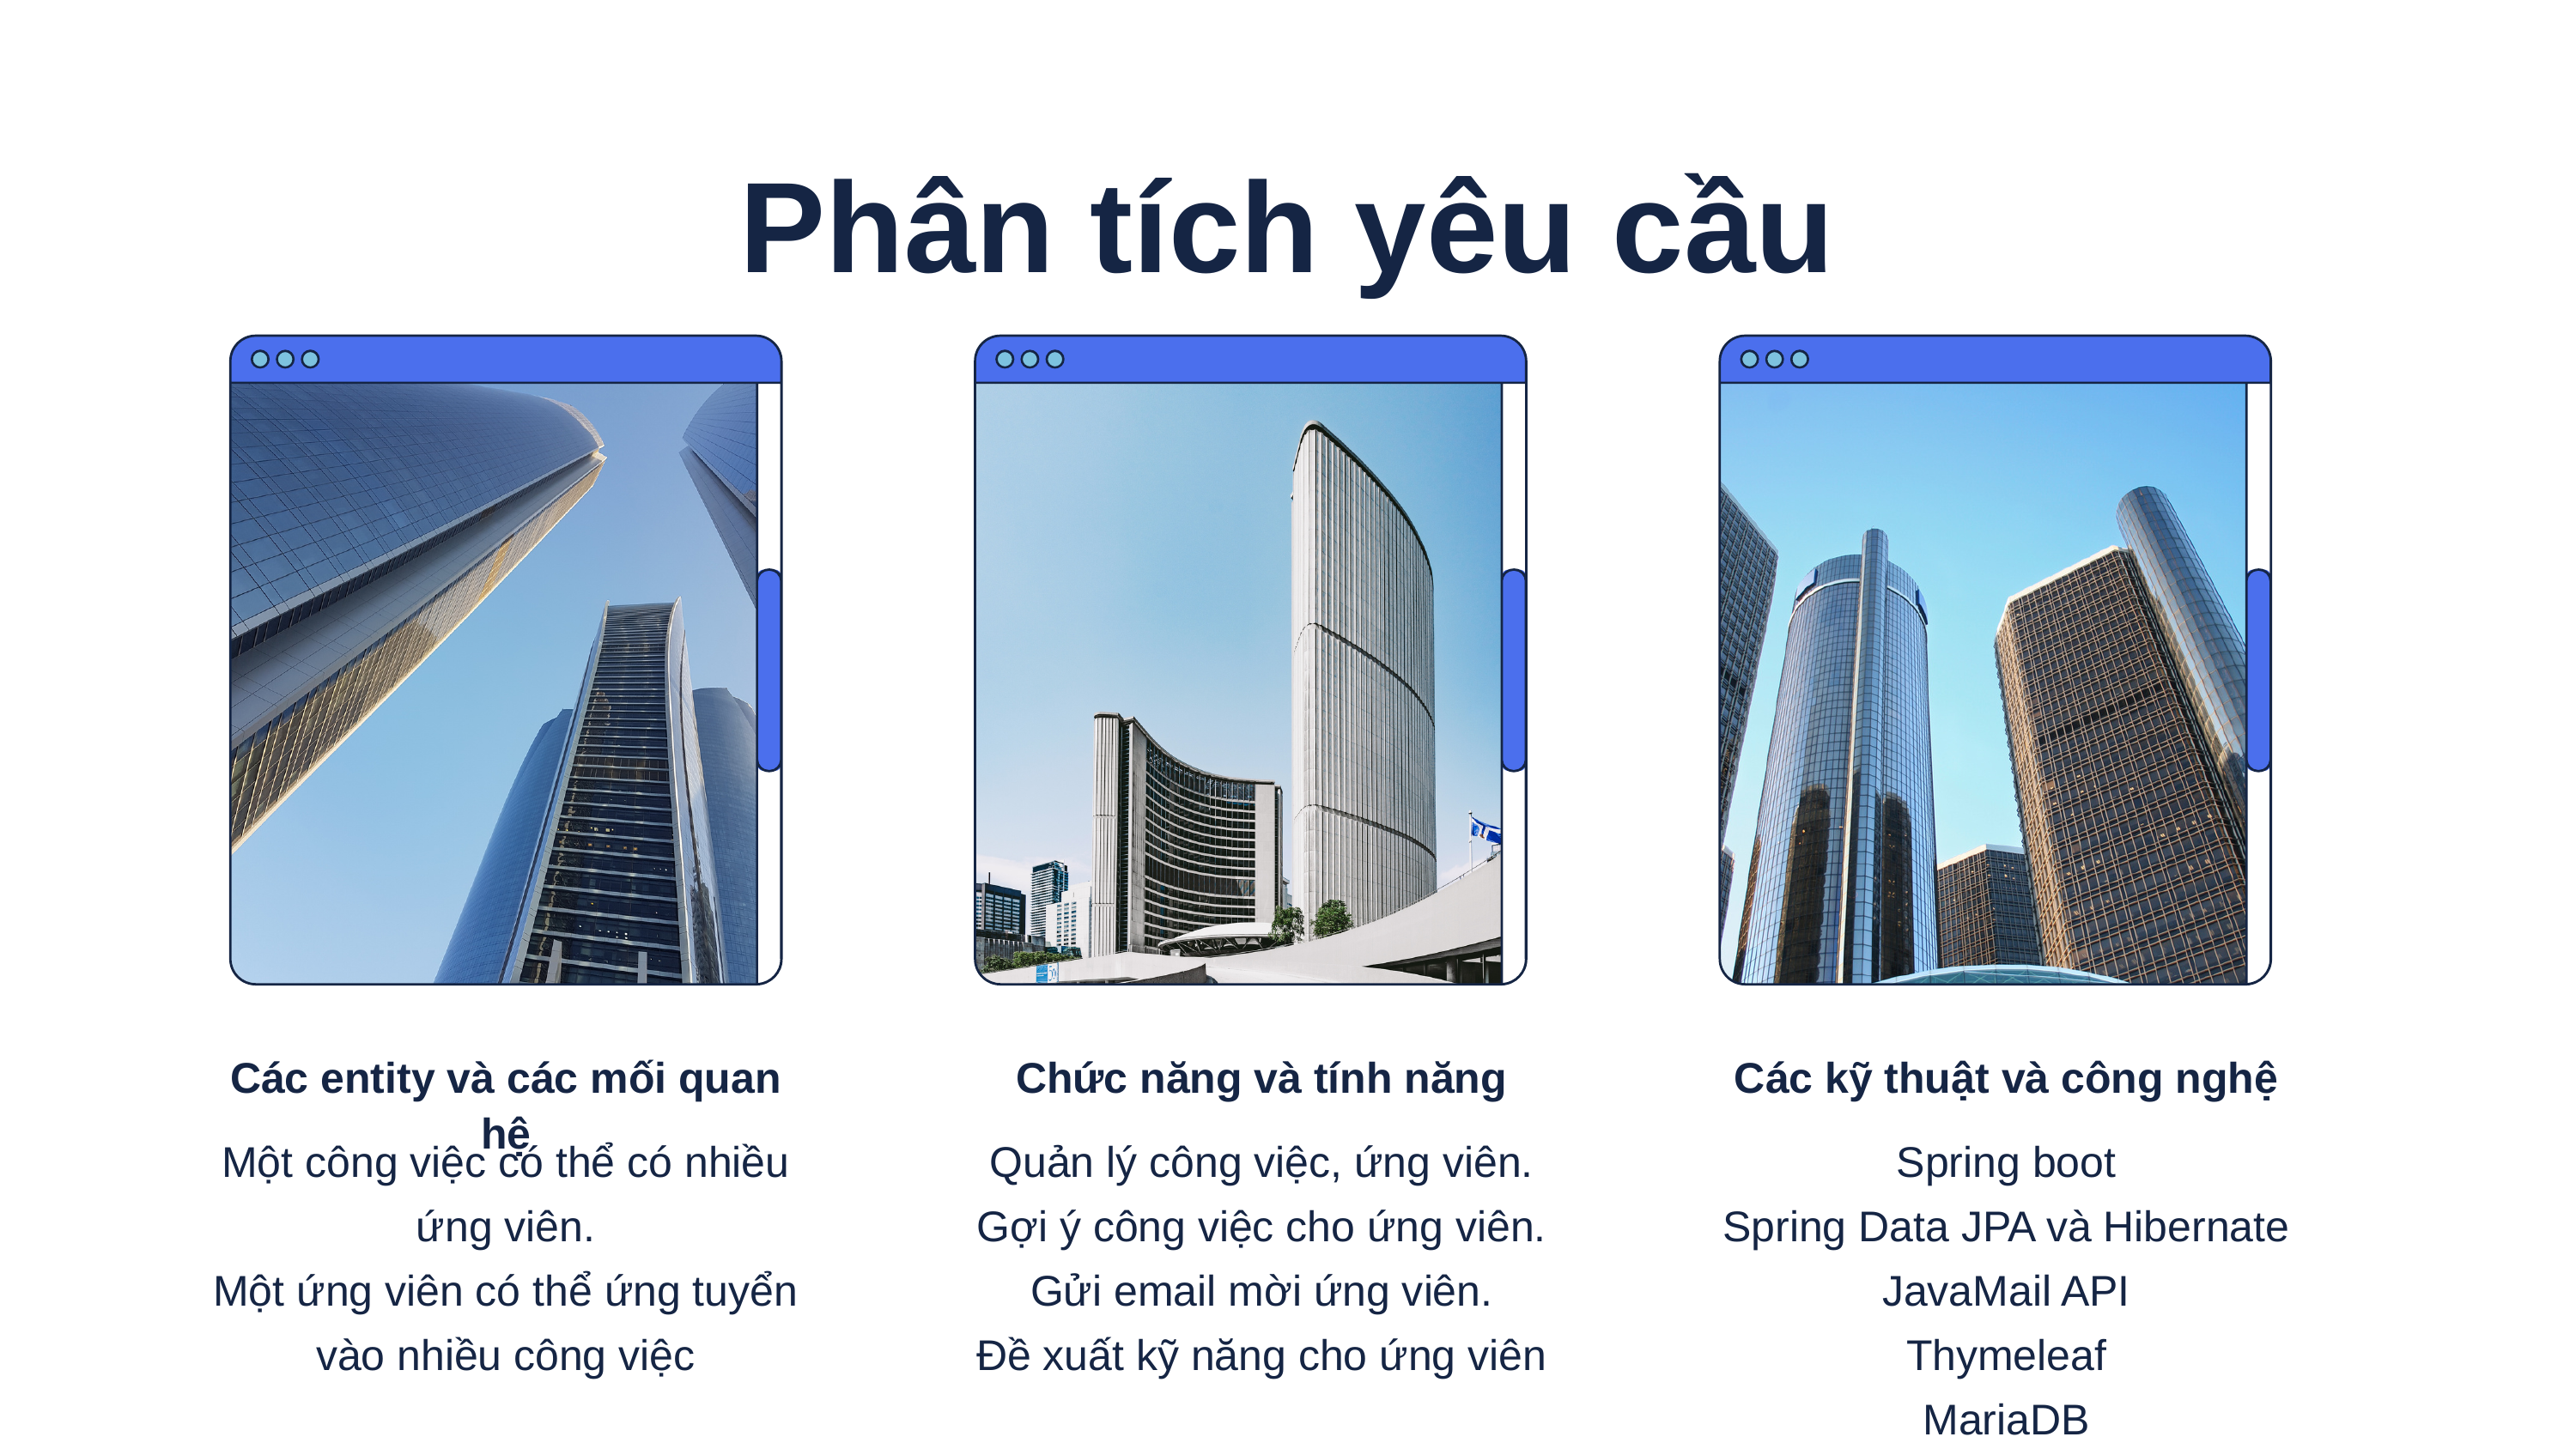

Phân tích yêu cầu

Các entity và các mối quan hệ
Một công việc có thể có nhiều ứng viên.
Một ứng viên có thể ứng tuyển vào nhiều công việc
Chức năng và tính năng
Quản lý công việc, ứng viên.
Gợi ý công việc cho ứng viên.
Gửi email mời ứng viên.
Đề xuất kỹ năng cho ứng viên
Các kỹ thuật và công nghệ
Spring boot
Spring Data JPA và Hibernate
JavaMail API
Thymeleaf
MariaDB